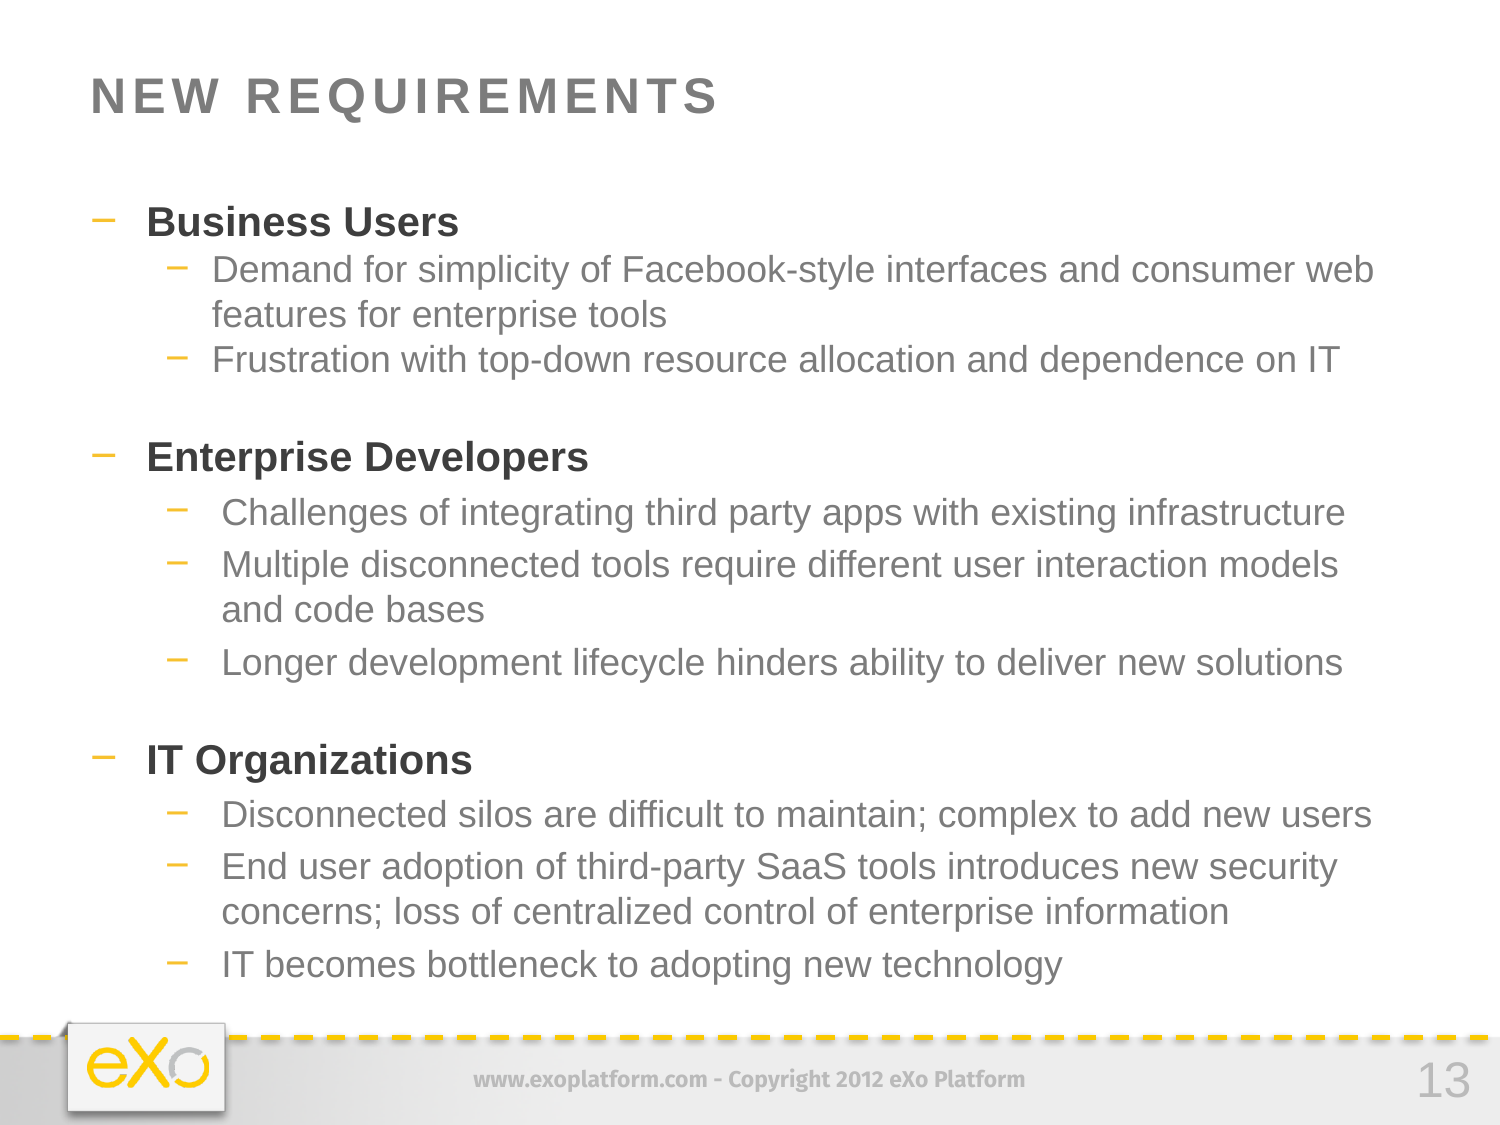

# New Requirements
Business Users
Demand for simplicity of Facebook-style interfaces and consumer web features for enterprise tools
Frustration with top-down resource allocation and dependence on IT

Enterprise Developers
Challenges of integrating third party apps with existing infrastructure
Multiple disconnected tools require different user interaction models and code bases
Longer development lifecycle hinders ability to deliver new solutions

IT Organizations
Disconnected silos are difficult to maintain; complex to add new users
End user adoption of third-party SaaS tools introduces new security concerns; loss of centralized control of enterprise information
IT becomes bottleneck to adopting new technology